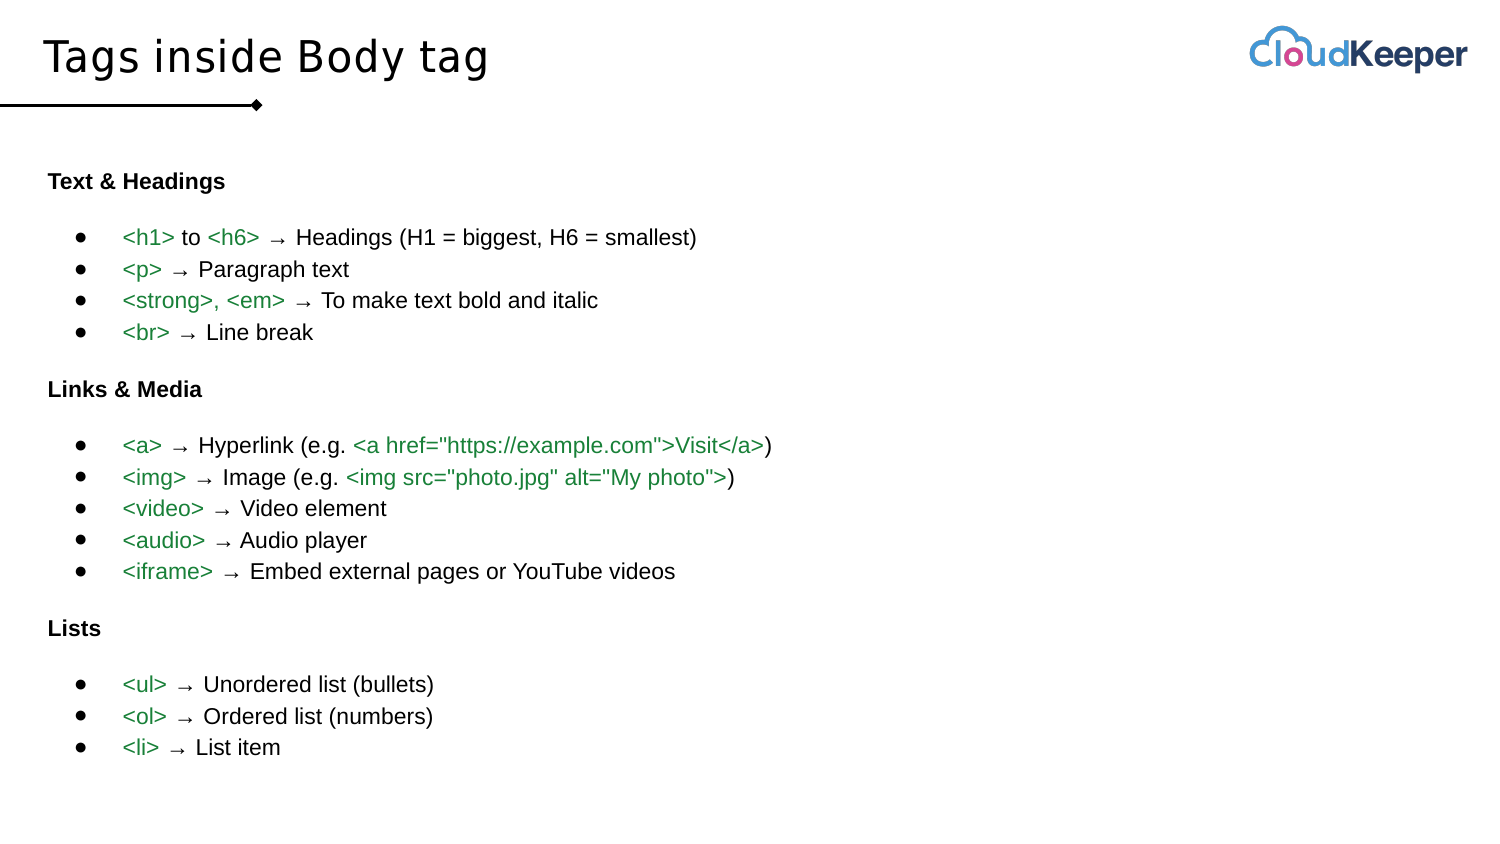

# Tags inside Body tag
Text & Headings
<h1> to <h6> → Headings (H1 = biggest, H6 = smallest)
<p> → Paragraph text
<strong>, <em> → To make text bold and italic
<br> → Line break
Links & Media
<a> → Hyperlink (e.g. <a href="https://example.com">Visit</a>)
<img> → Image (e.g. <img src="photo.jpg" alt="My photo">)
<video> → Video element
<audio> → Audio player
<iframe> → Embed external pages or YouTube videos
Lists
<ul> → Unordered list (bullets)
<ol> → Ordered list (numbers)
<li> → List item